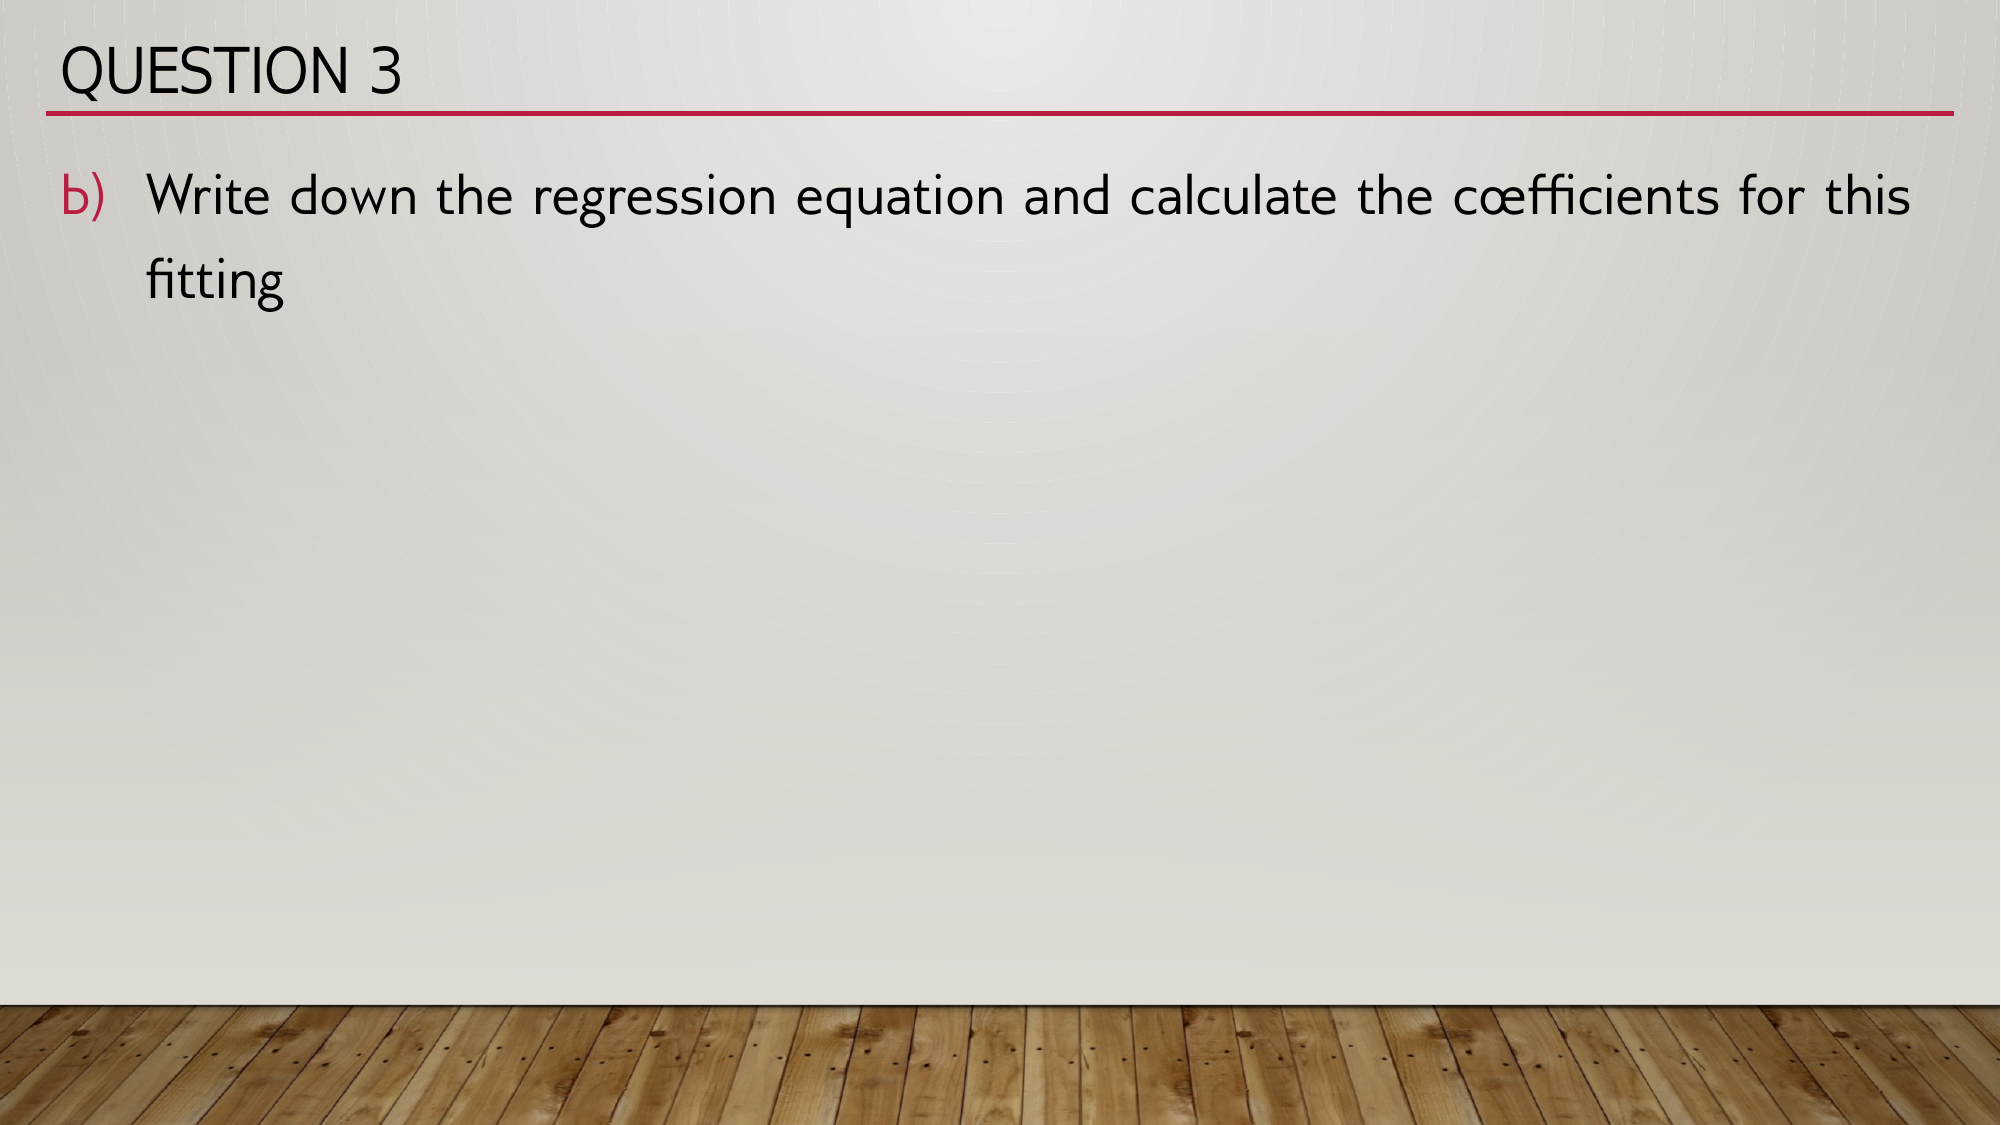

# Question 3
Write down the regression equation and calculate the coefficients for this fitting